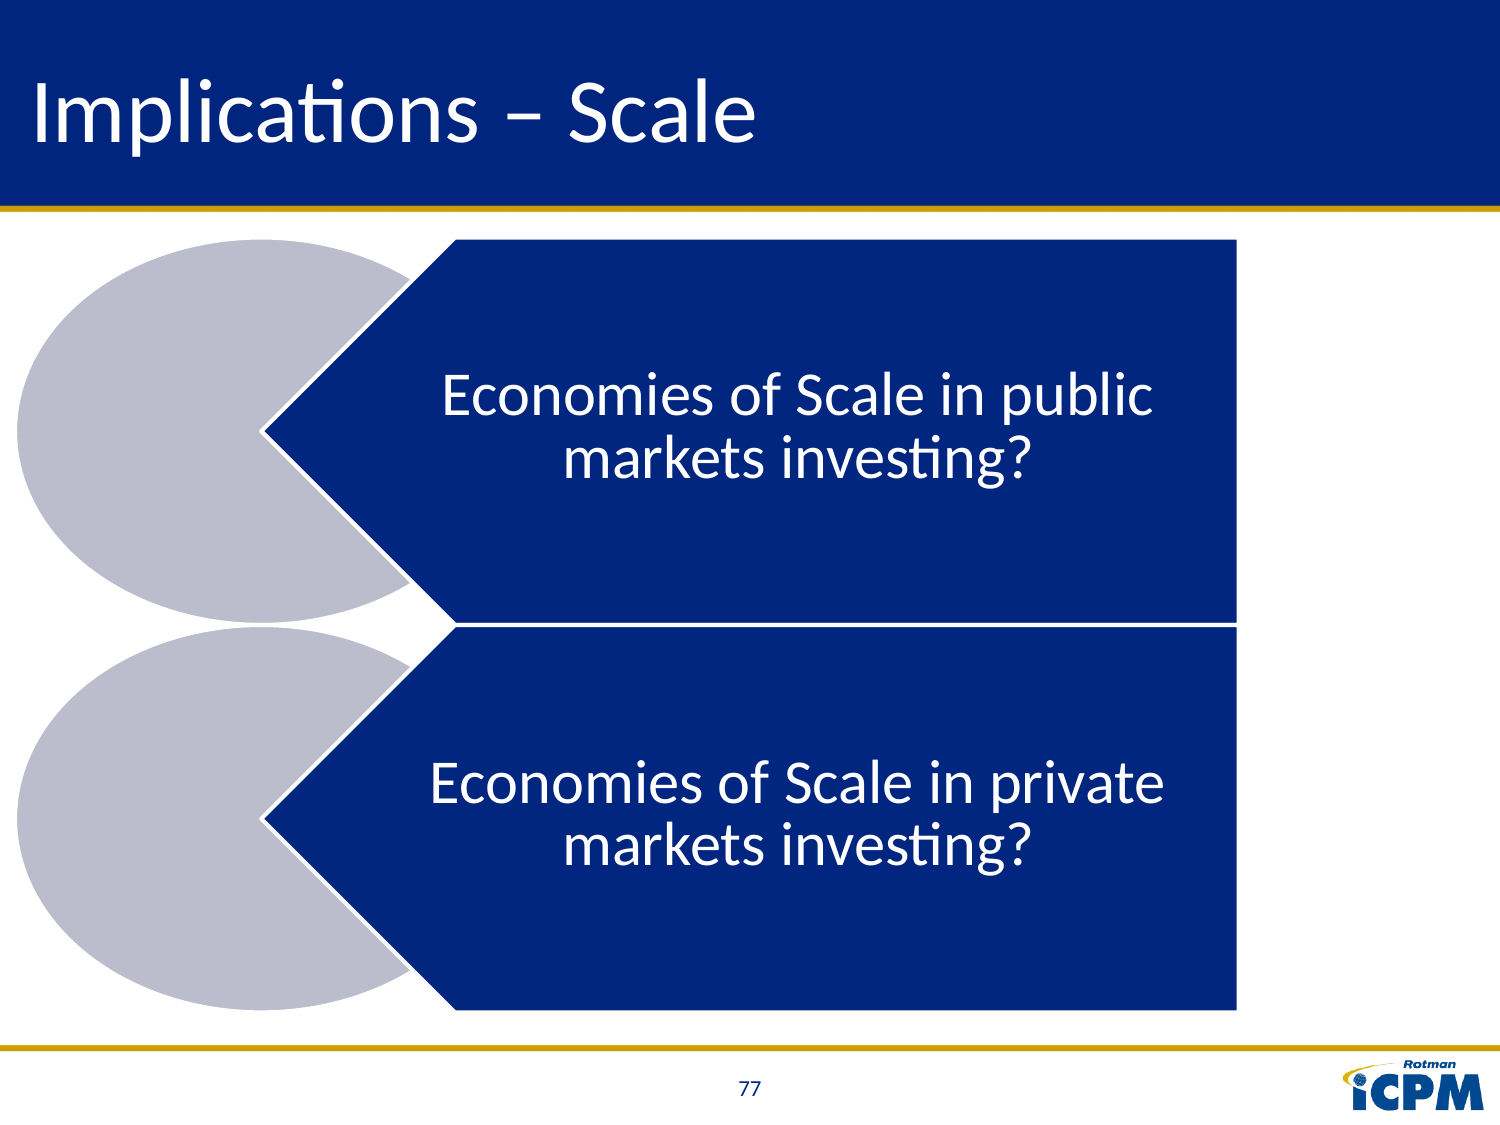

# Implications – Scale
Economies of Scale in public markets investing?
Economies of Scale in private markets investing?